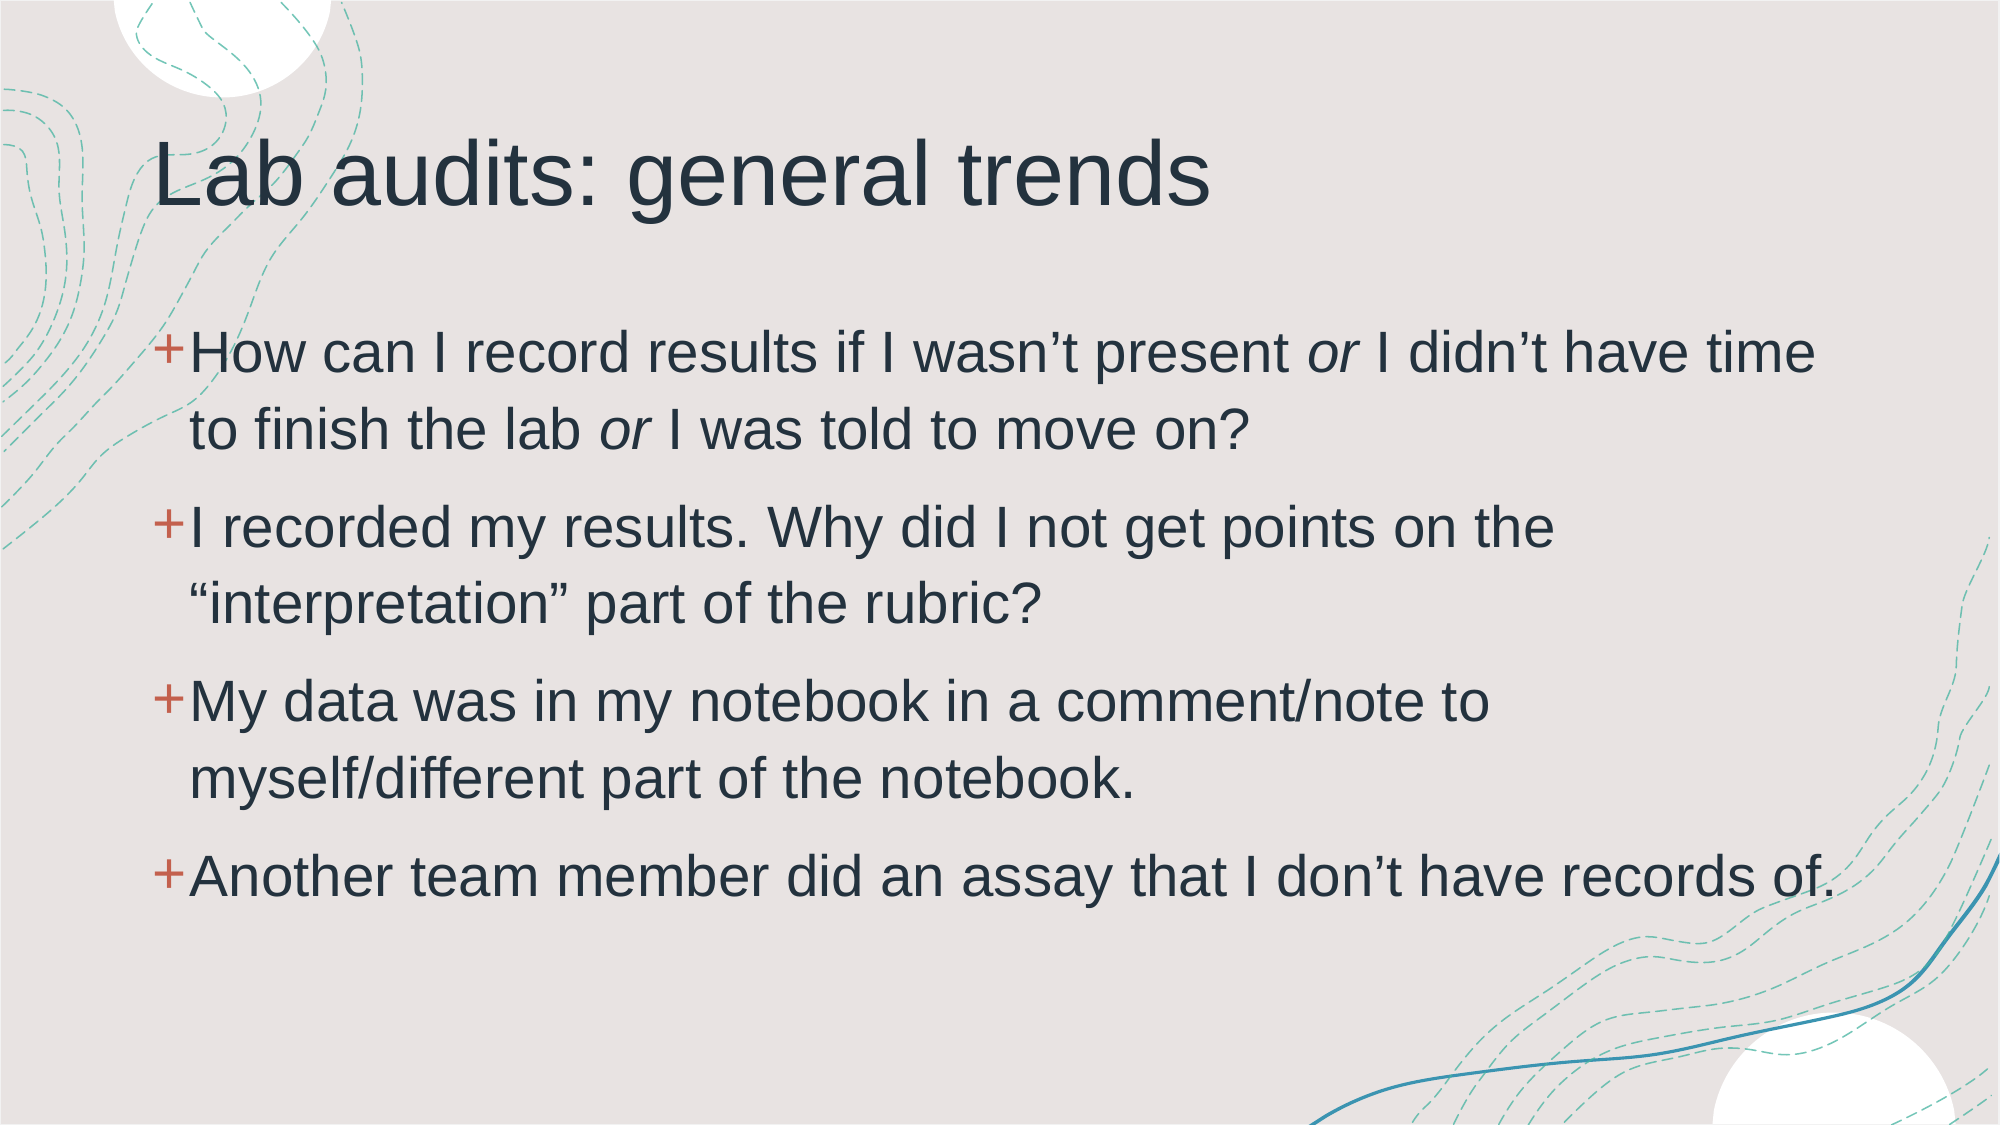

# Lab audits: general trends
How can I record results if I wasn’t present or I didn’t have time to finish the lab or I was told to move on?
I recorded my results. Why did I not get points on the “interpretation” part of the rubric?
My data was in my notebook in a comment/note to myself/different part of the notebook.
Another team member did an assay that I don’t have records of.